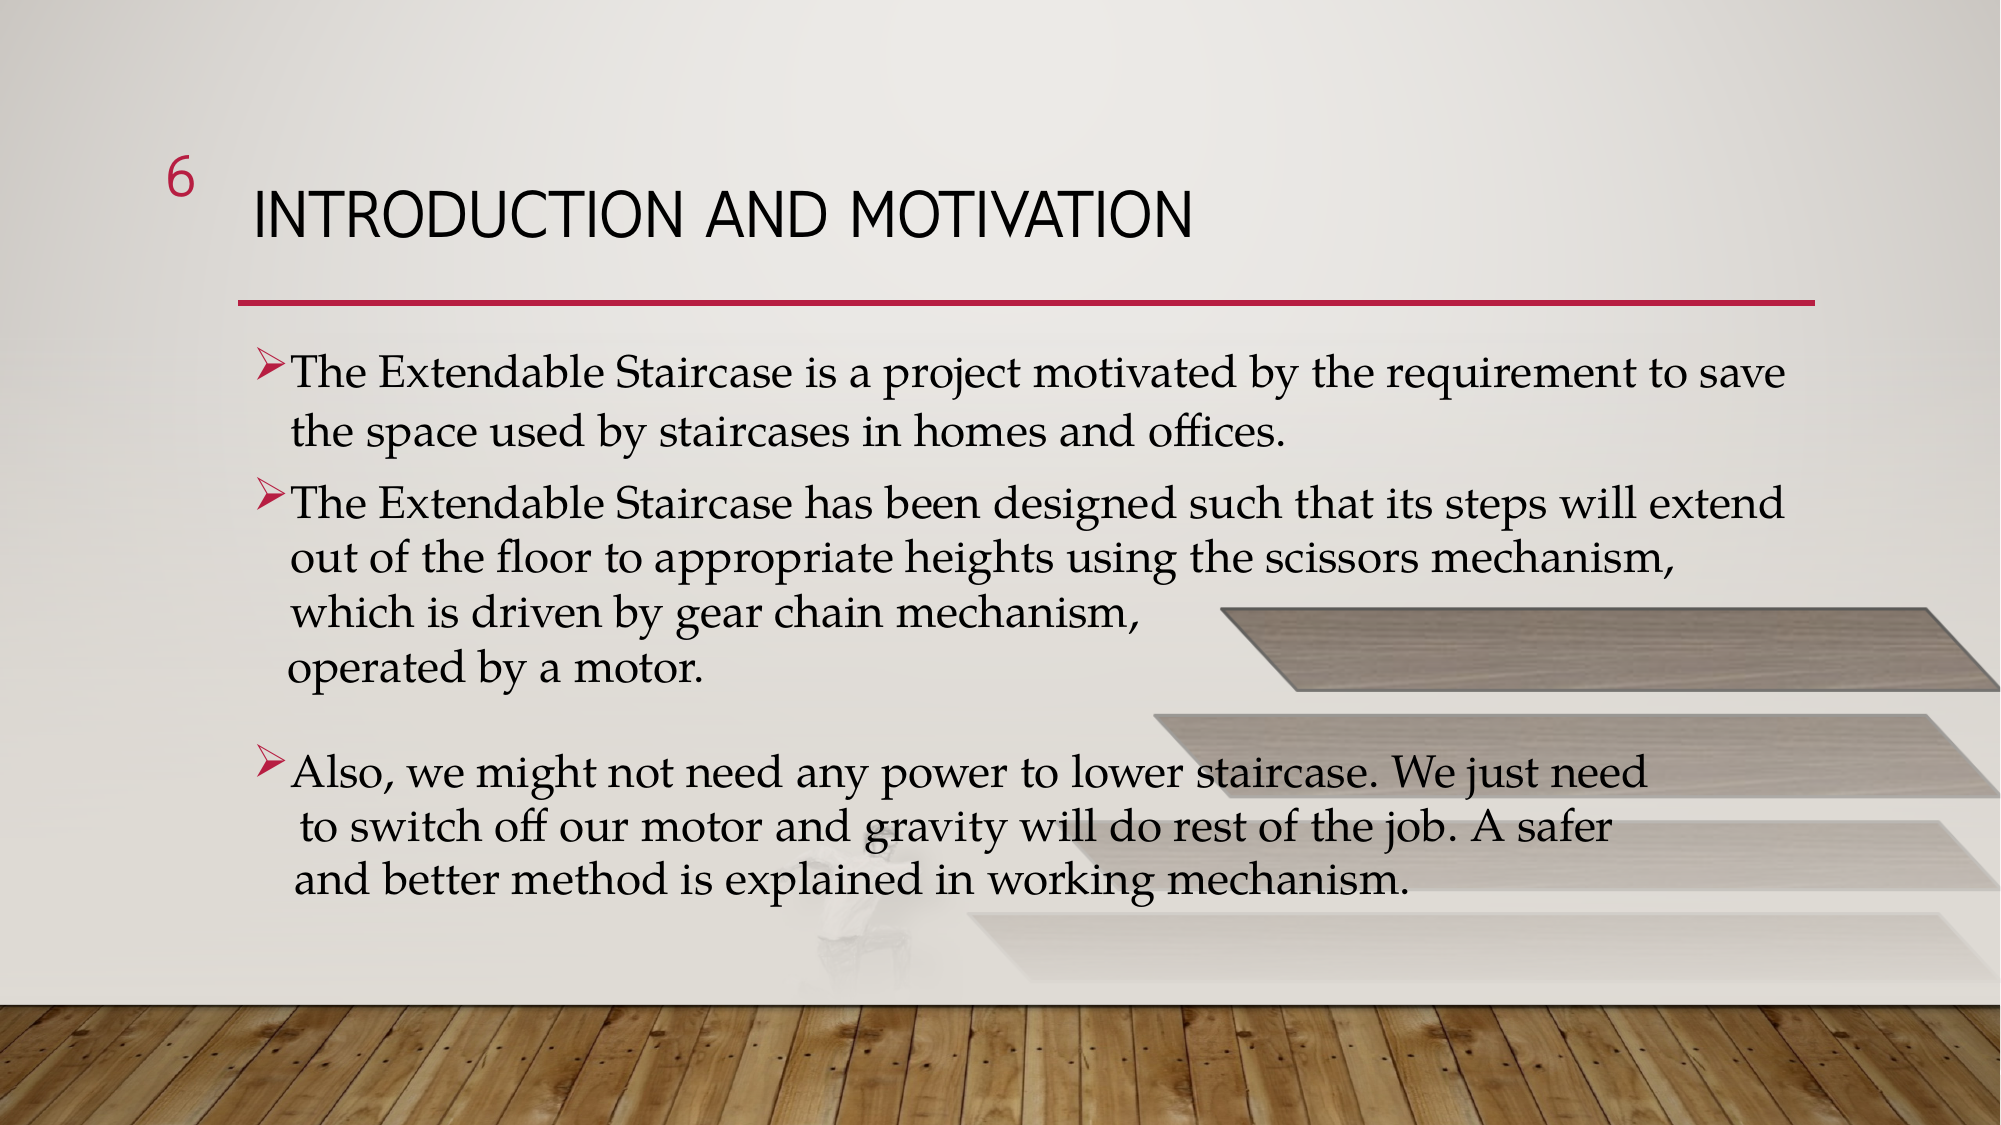

6
# Introduction and motivation
The Extendable Staircase is a project motivated by the requirement to save the space used by staircases in homes and offices.
The Extendable Staircase has been designed such that its steps will extend out of the floor to appropriate heights using the scissors mechanism, which is driven by gear chain mechanism,
   operated by a motor.

Also, we might not need any power to lower staircase. We just need
    to switch off our motor and gravity will do rest of the job. A safer
    and better method is explained in working mechanism.